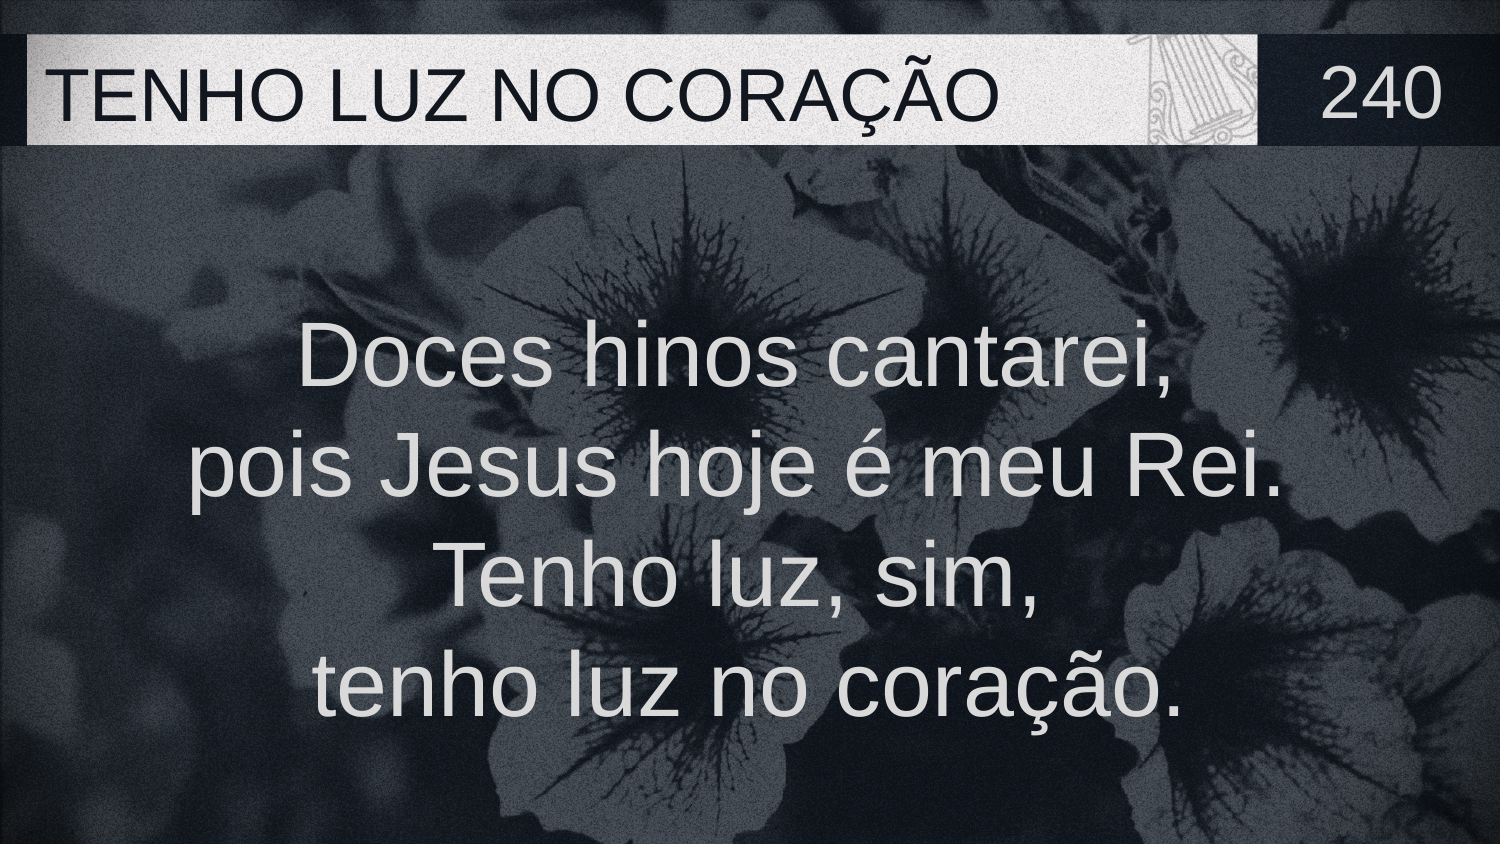

# TENHO LUZ NO CORAÇÃO
240
Doces hinos cantarei,
pois Jesus hoje é meu Rei.
Tenho luz, sim,
tenho luz no coração.